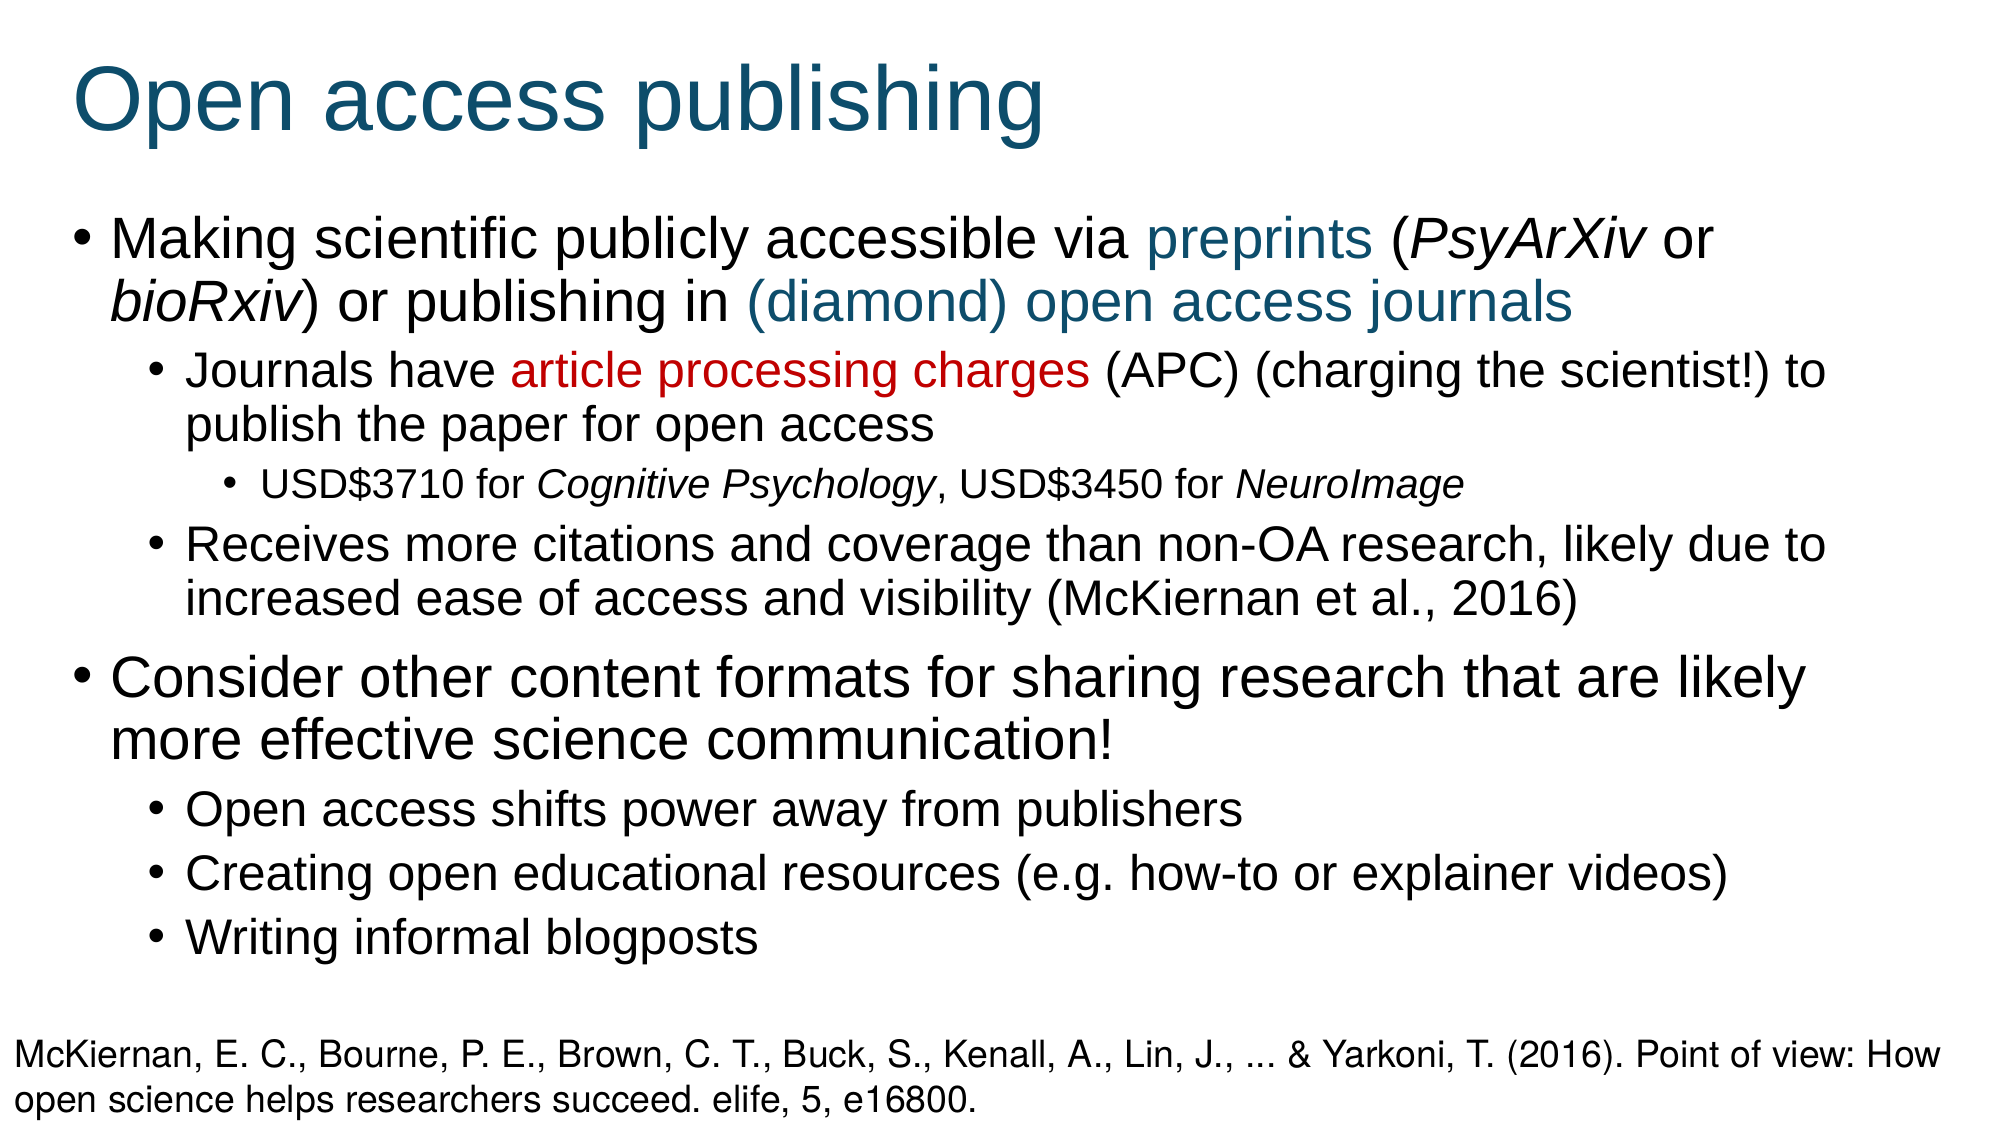

# Open access publishing
Making scientific publicly accessible via preprints (PsyArXiv or bioRxiv) or publishing in (diamond) open access journals
Journals have article processing charges (APC) (charging the scientist!) to publish the paper for open access
USD$3710 for Cognitive Psychology, USD$3450 for NeuroImage
Receives more citations and coverage than non-OA research, likely due to increased ease of access and visibility (McKiernan et al., 2016)
Consider other content formats for sharing research that are likely more effective science communication!
Open access shifts power away from publishers
Creating open educational resources (e.g. how-to or explainer videos)
Writing informal blogposts

McKiernan, E. C., Bourne, P. E., Brown, C. T., Buck, S., Kenall, A., Lin, J., ... & Yarkoni, T. (2016). Point of view: How open science helps researchers succeed. elife, 5, e16800.